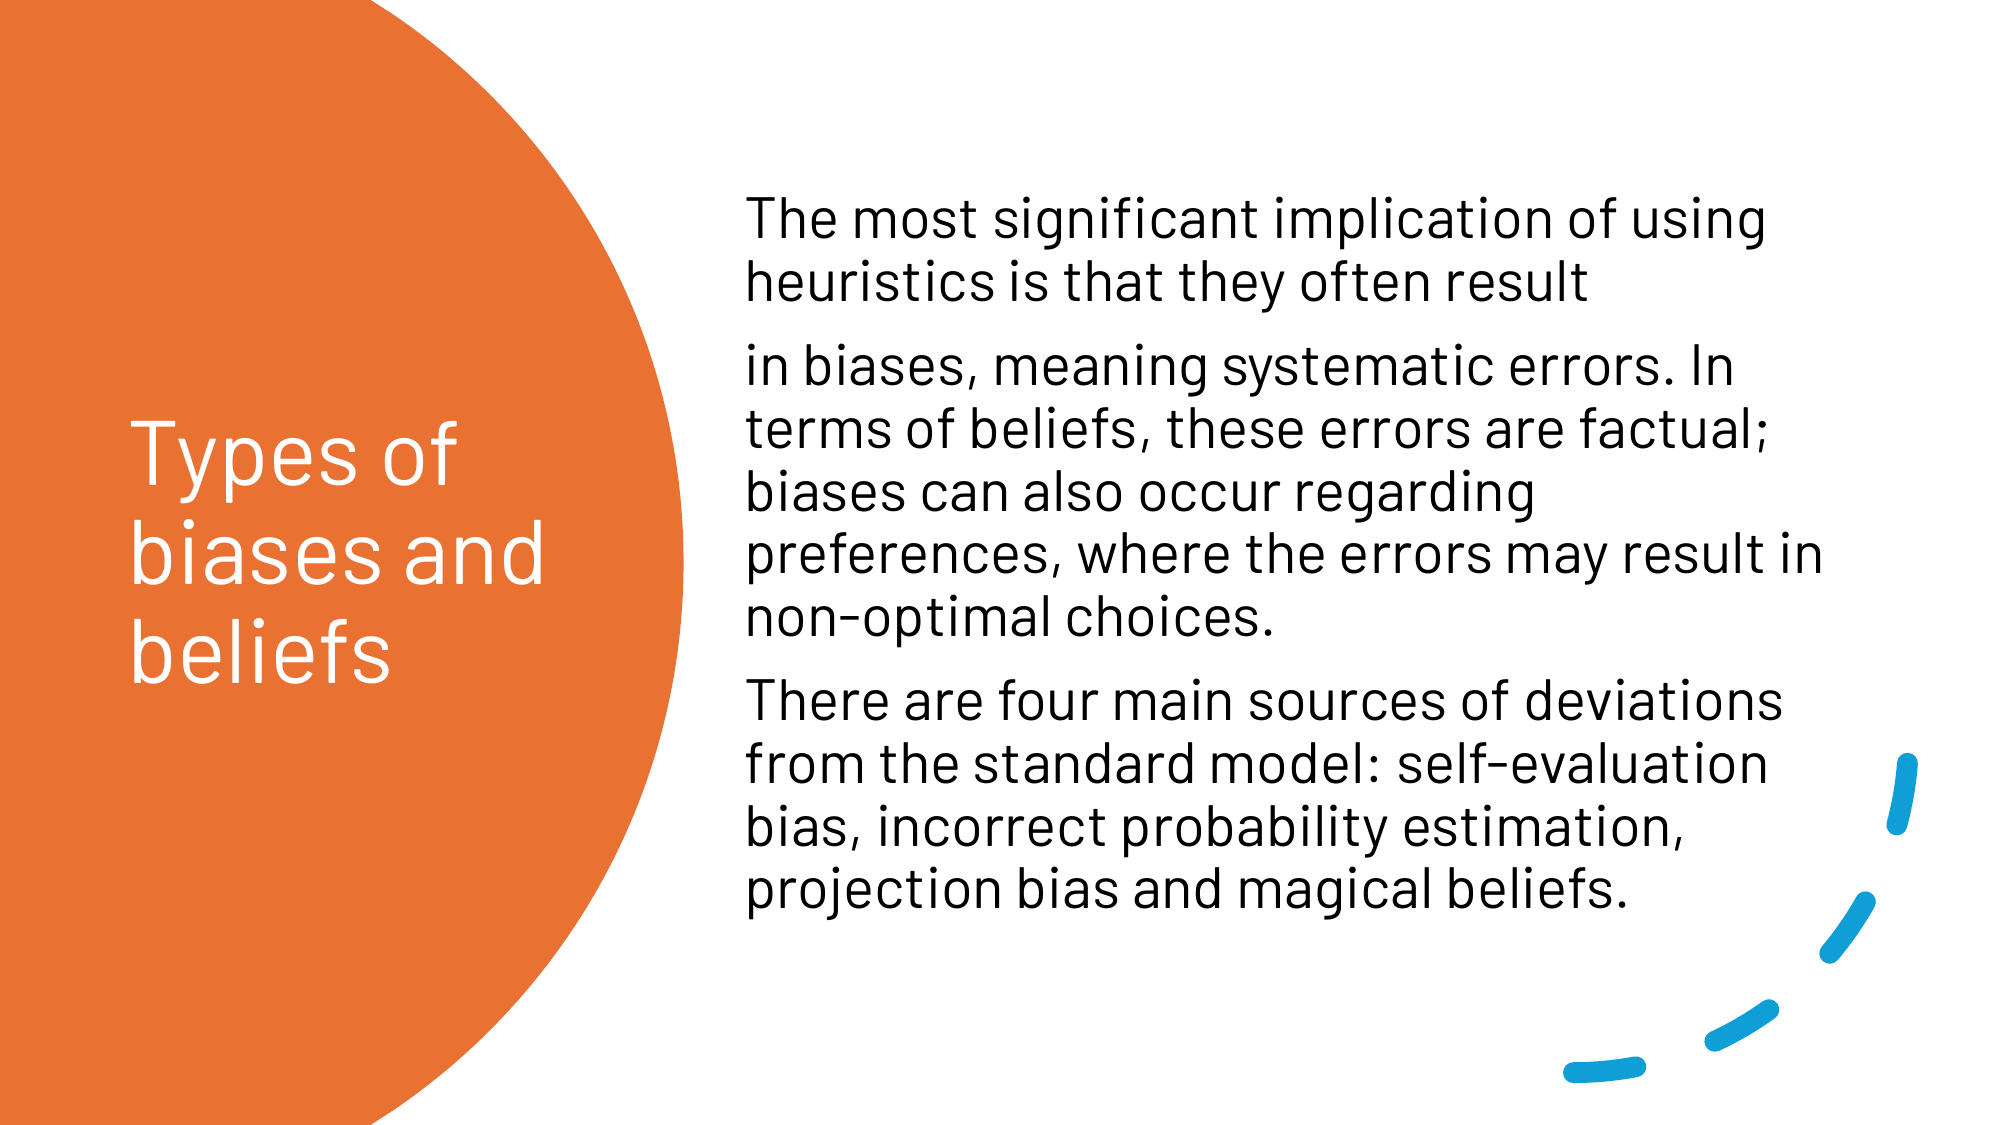

The most significant implication of using heuristics is that they often result
in biases, meaning systematic errors. In terms of beliefs, these errors are factual; biases can also occur regarding preferences, where the errors may result in non-optimal choices.
There are four main sources of deviations from the standard model: self-evaluation bias, incorrect probability estimation, projection bias and magical beliefs.
# Types of biases and beliefs